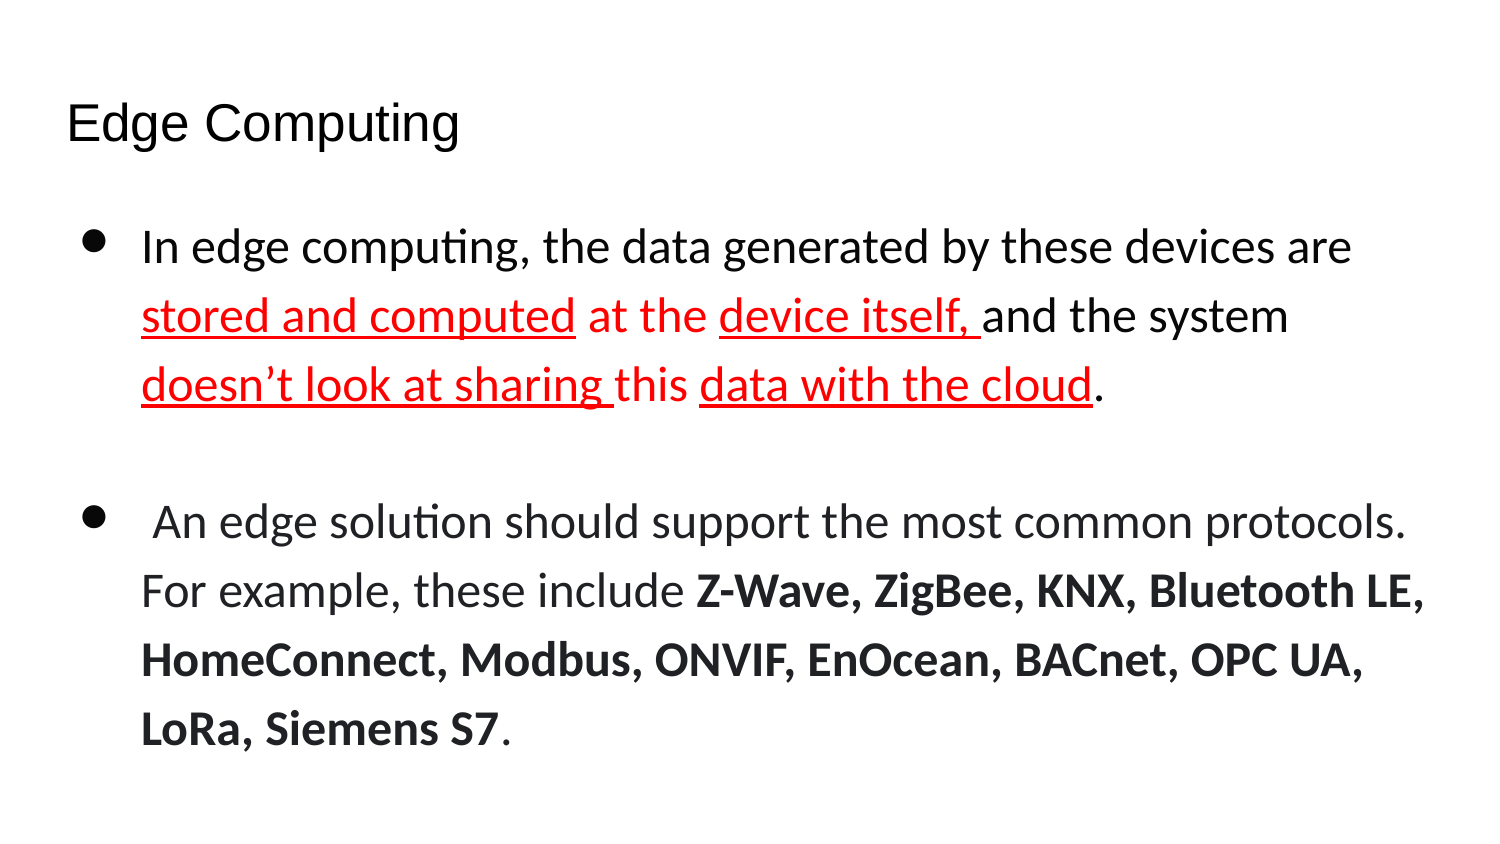

# Edge Computing
In edge computing, the data generated by these devices are stored and computed at the device itself, and the system doesn’t look at sharing this data with the cloud.

 An edge solution should support the most common protocols. For example, these include Z-Wave, ZigBee, KNX, Bluetooth LE, HomeConnect, Modbus, ONVIF, EnOcean, BACnet, OPC UA, LoRa, Siemens S7.